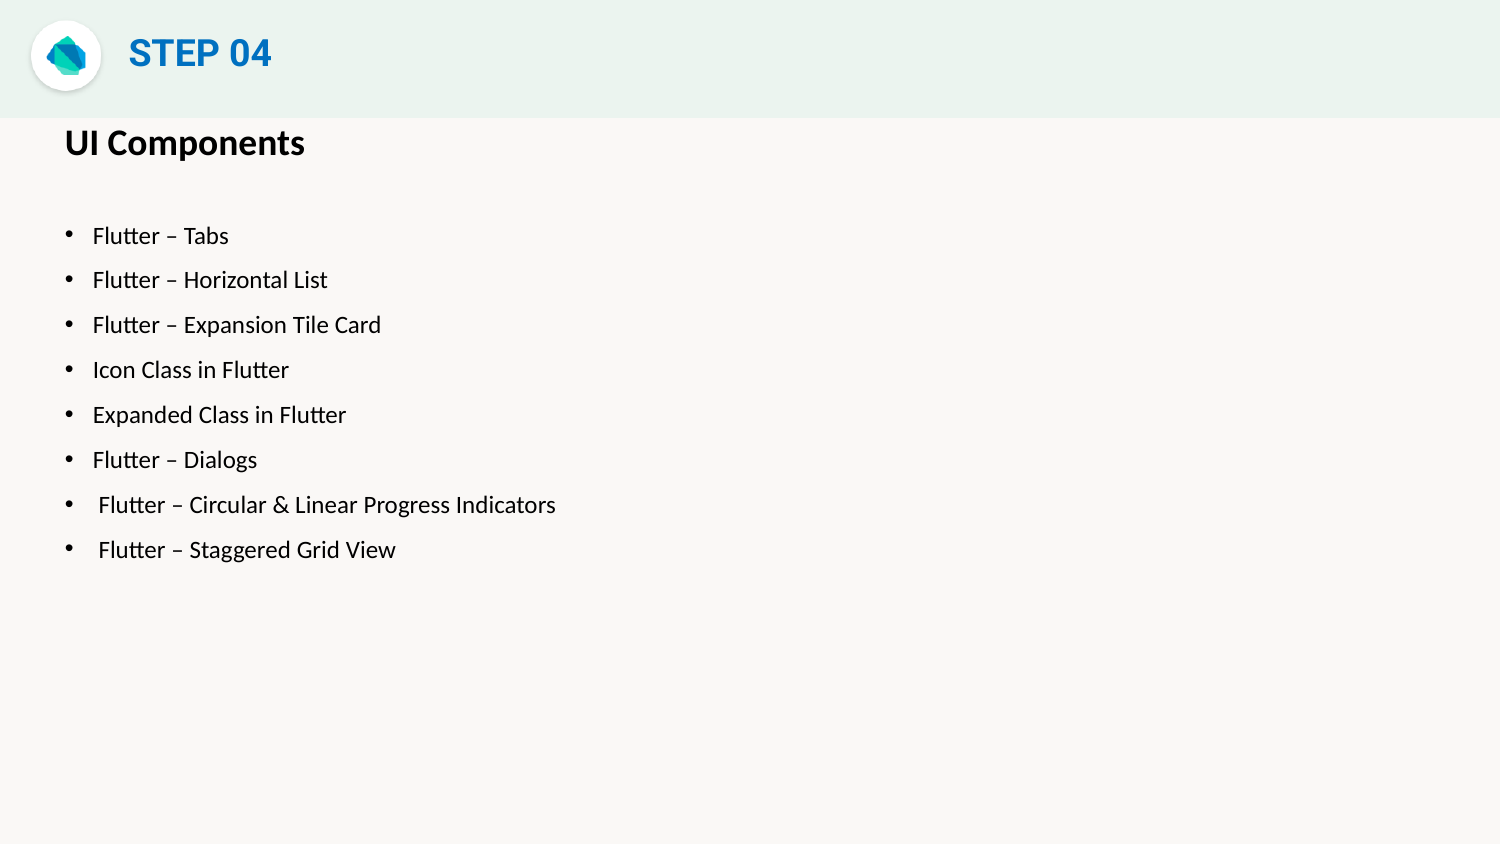

STEP 04
UI Components
Flutter – Tabs
Flutter – Horizontal List
Flutter – Expansion Tile Card
Icon Class in Flutter
Expanded Class in Flutter
Flutter – Dialogs
 Flutter – Circular & Linear Progress Indicators
 Flutter – Staggered Grid View